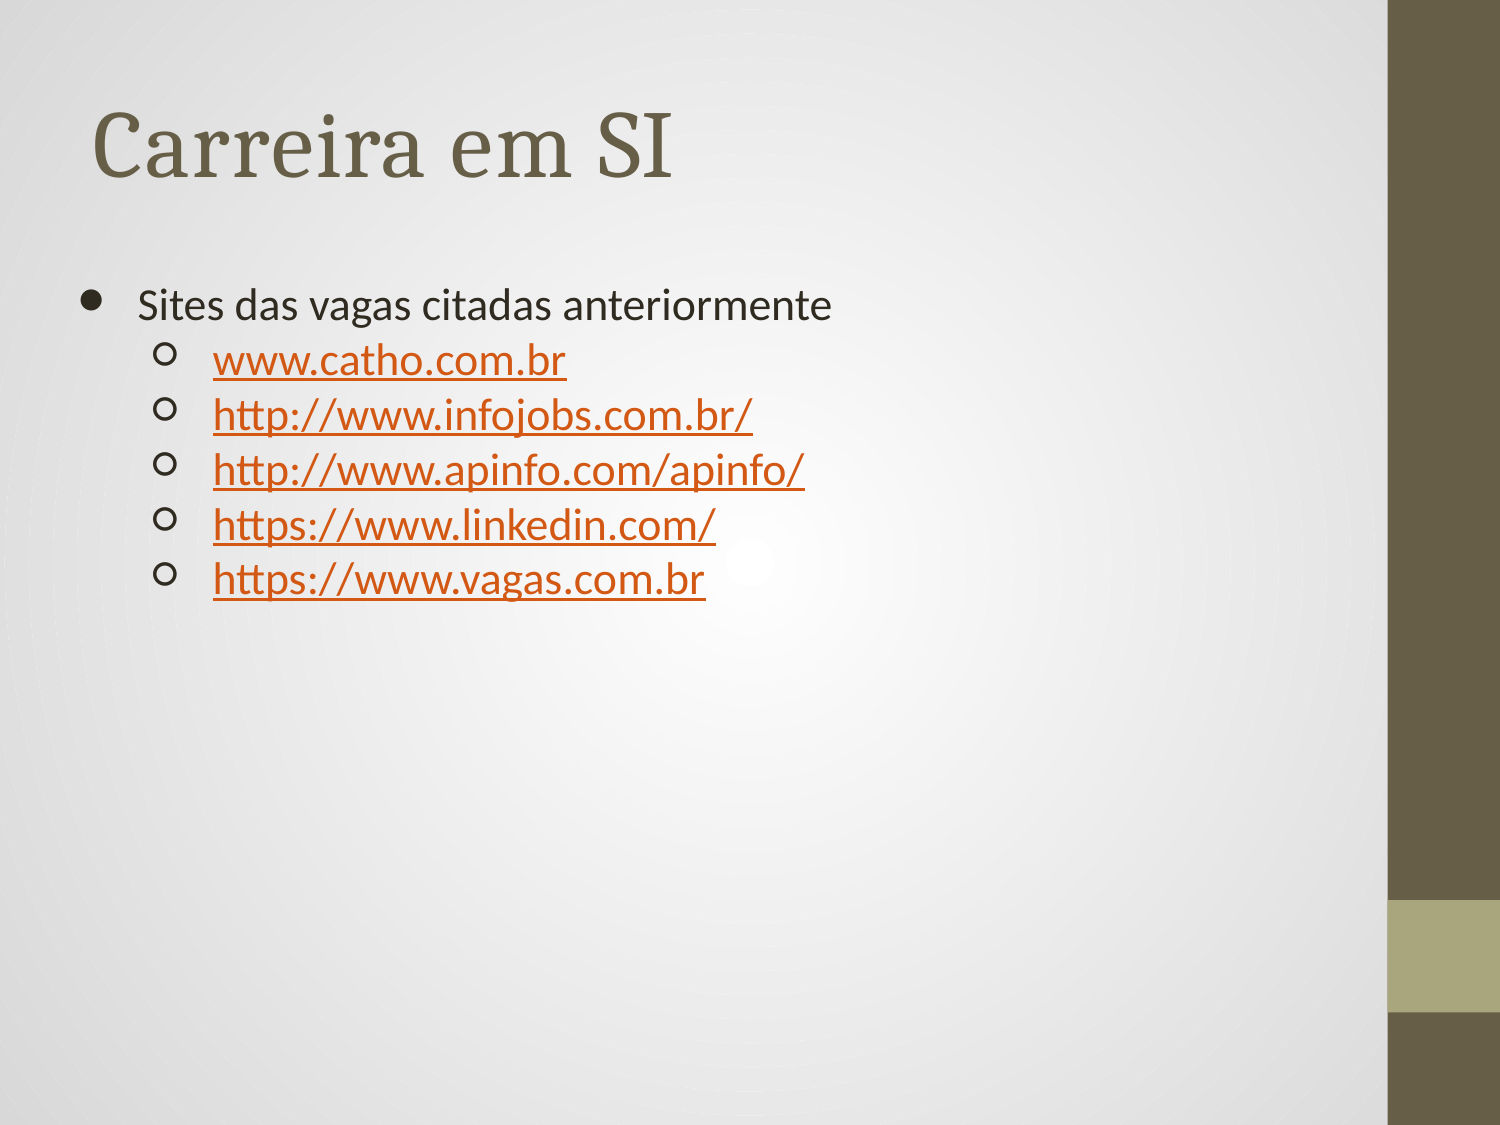

Carreira em SI
Sites das vagas citadas anteriormente
www.catho.com.br
http://www.infojobs.com.br/
http://www.apinfo.com/apinfo/
https://www.linkedin.com/
https://www.vagas.com.br